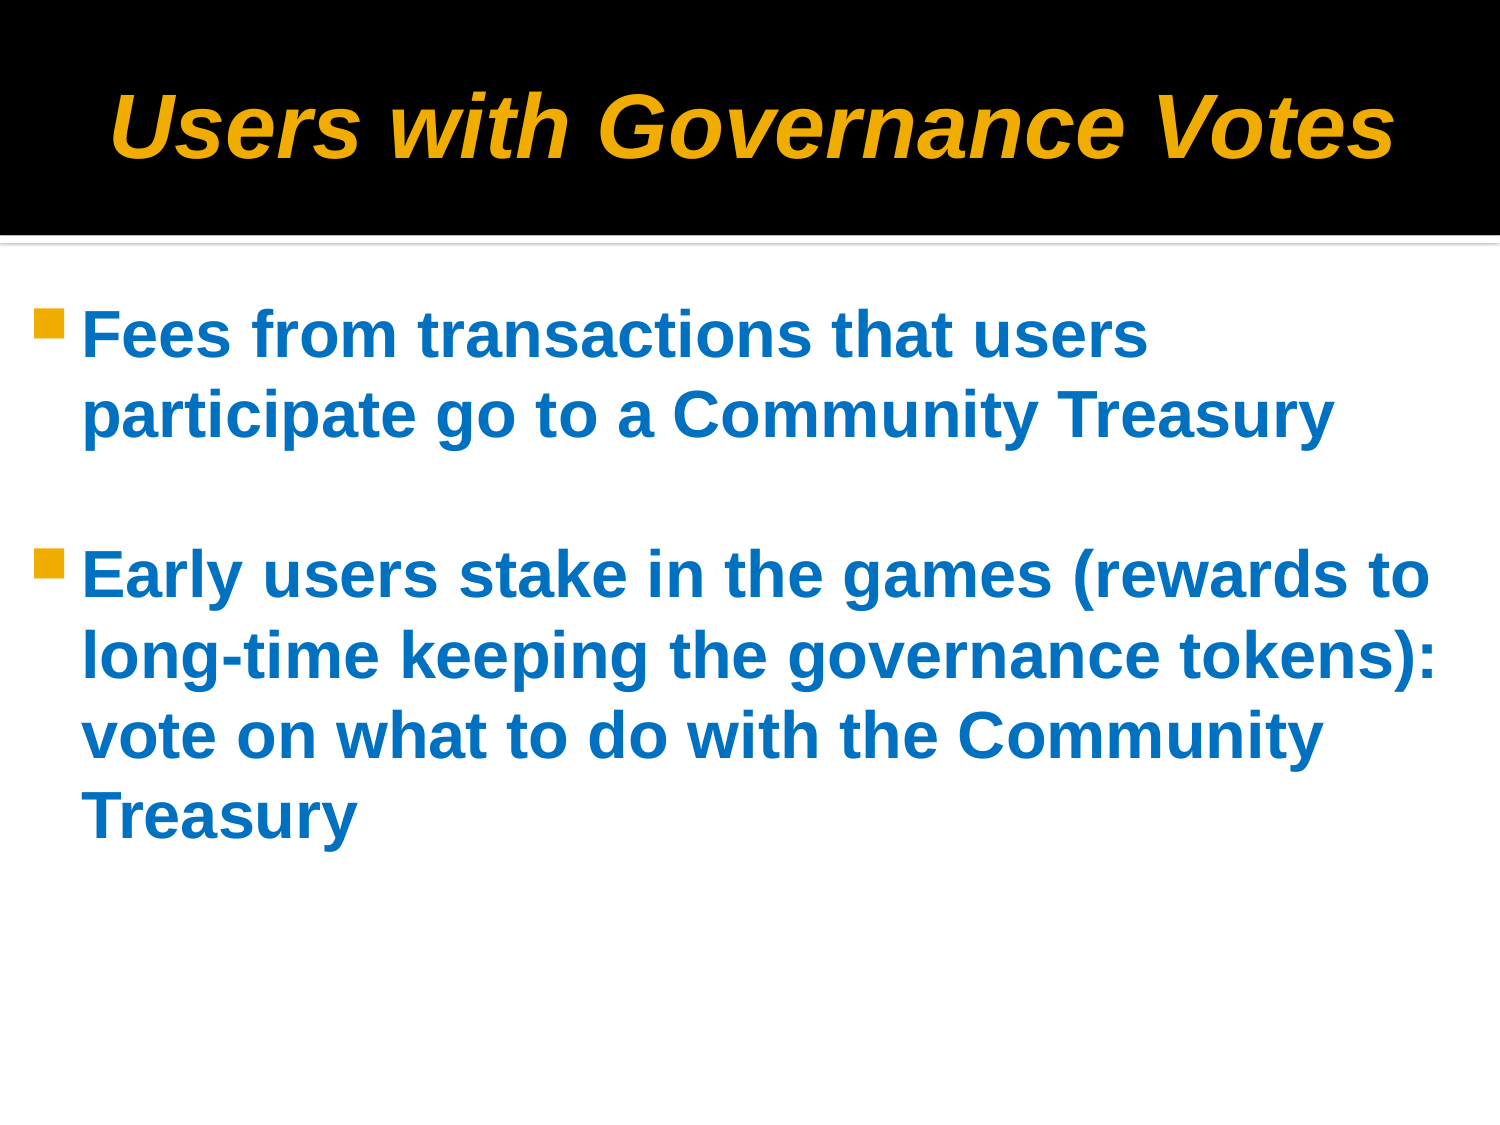

# Users with Governance Votes

Fees from transactions that users participate go to a Community Treasury

Early users stake in the games (rewards to long-time keeping the governance tokens): vote on what to do with the Community Treasury